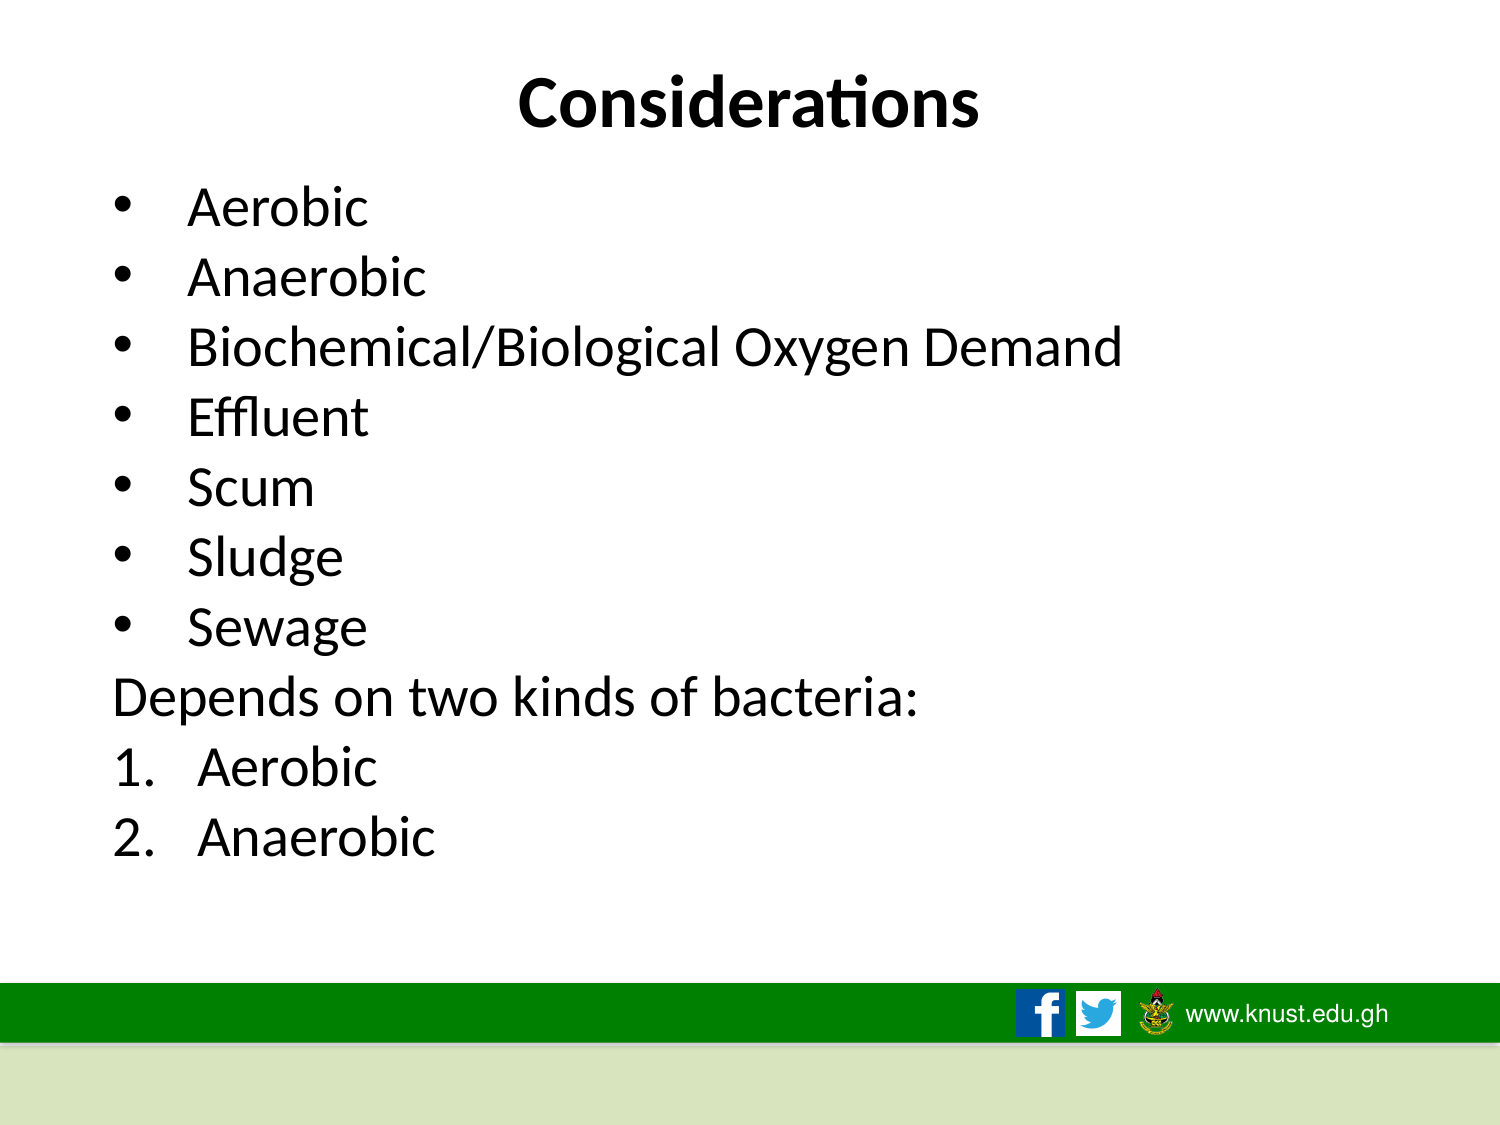

# Considerations
Aerobic
Anaerobic
Biochemical/Biological Oxygen Demand
Effluent
Scum
Sludge
Sewage
Depends on two kinds of bacteria:
Aerobic
Anaerobic